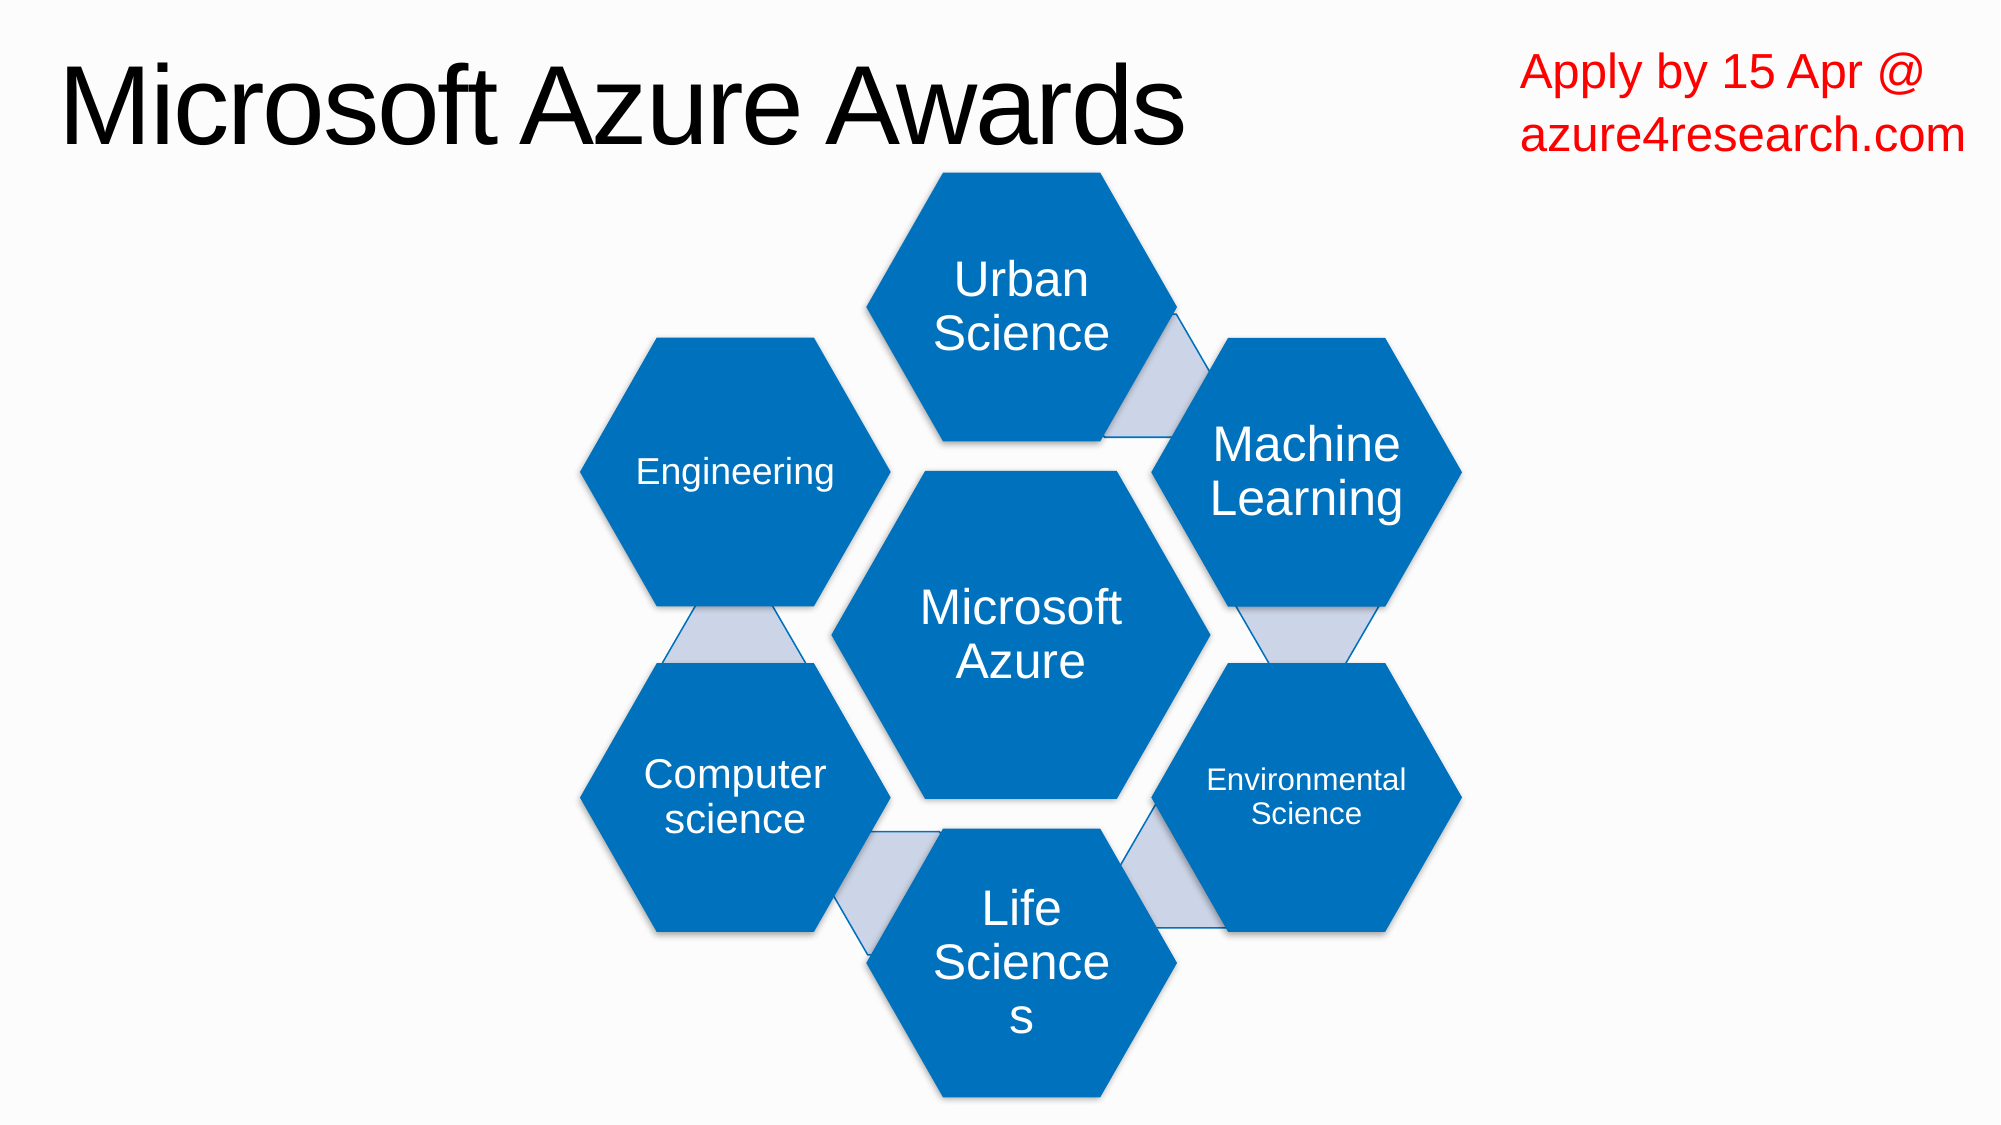

Apply by 15 Apr @
azure4research.com
# Microsoft Azure Awards
Microsoft Azure
Urban Science
Machine Learning
Environmental Science
Life Sciences
Computer science
Engineering